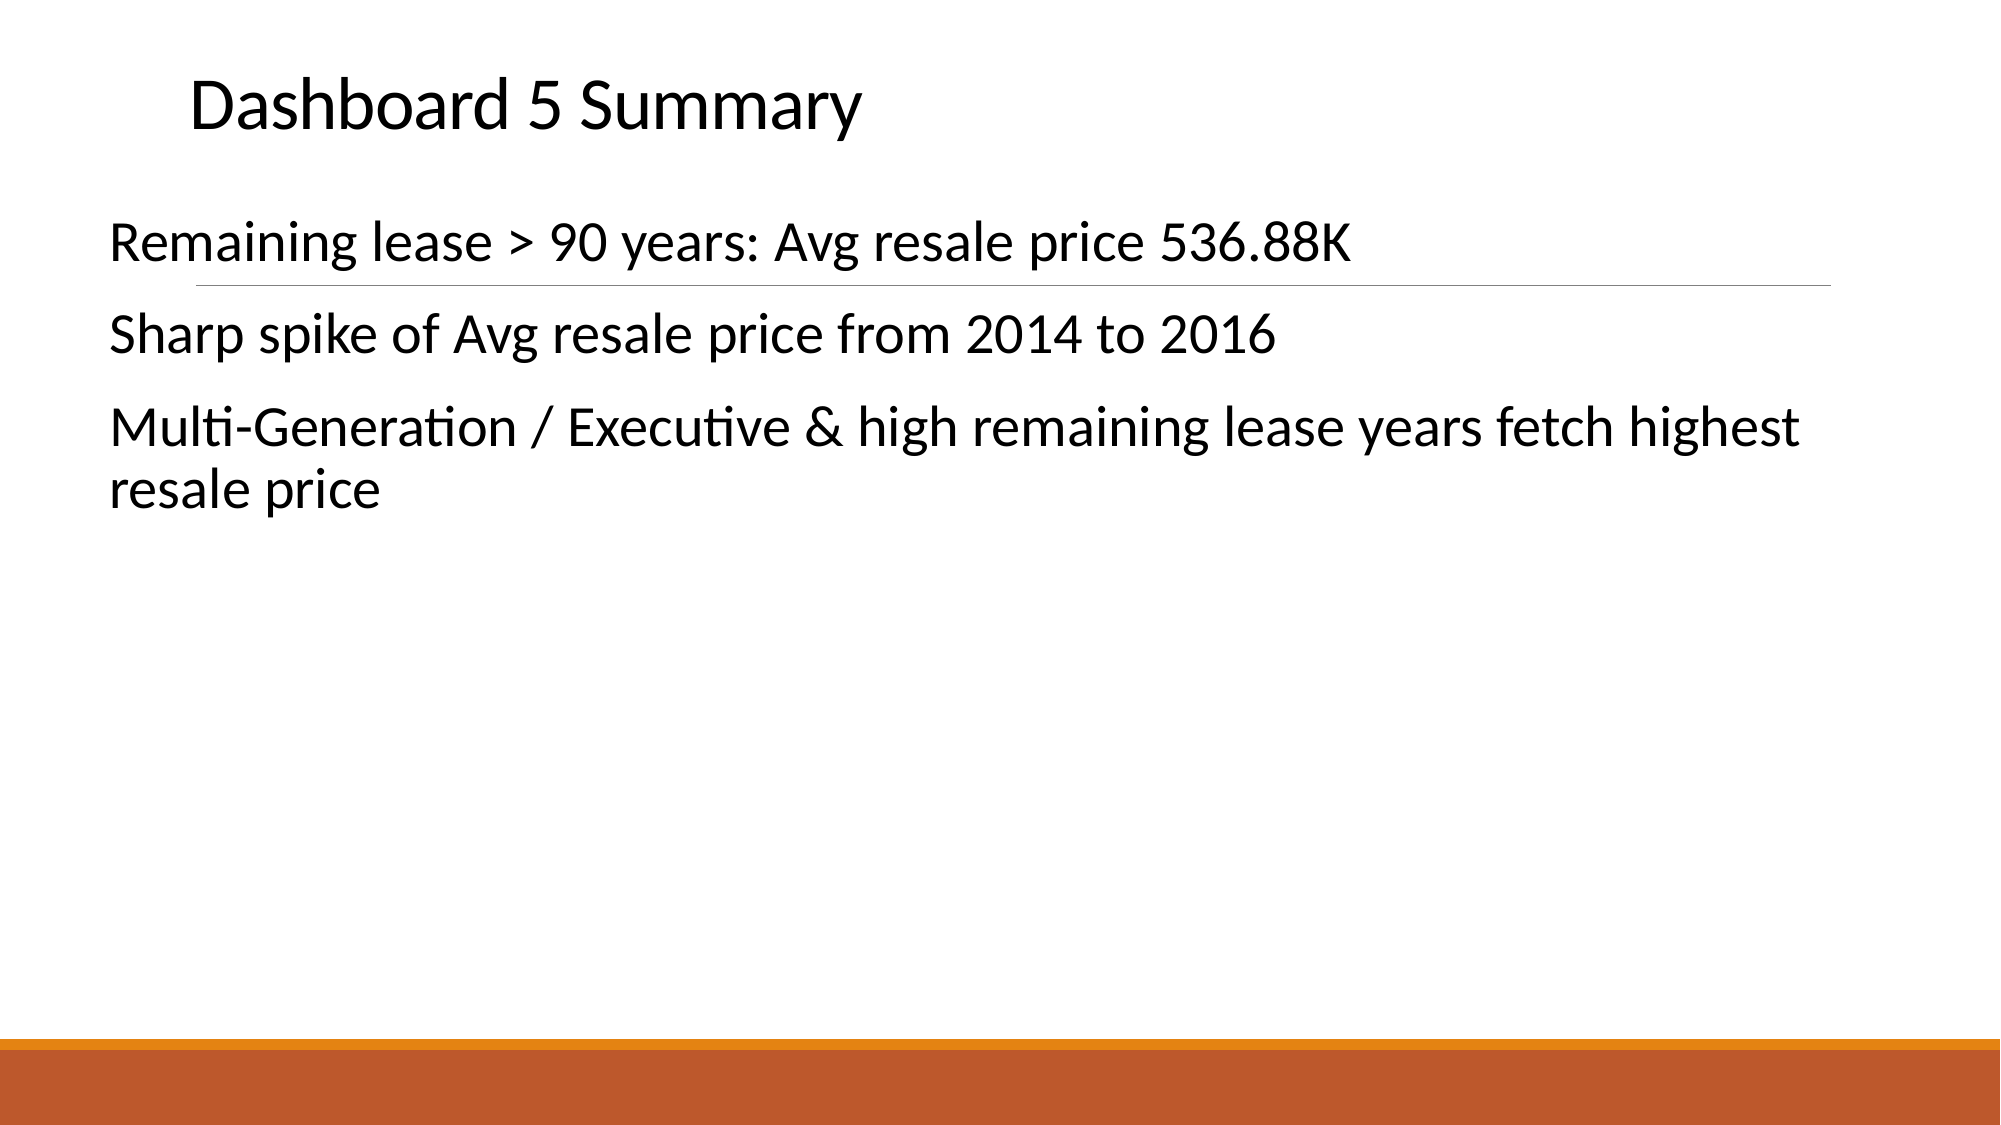

# Dashboard 5 Summary
Remaining lease > 90 years: Avg resale price 536.88K
Sharp spike of Avg resale price from 2014 to 2016
Multi-Generation / Executive & high remaining lease years fetch highest resale price